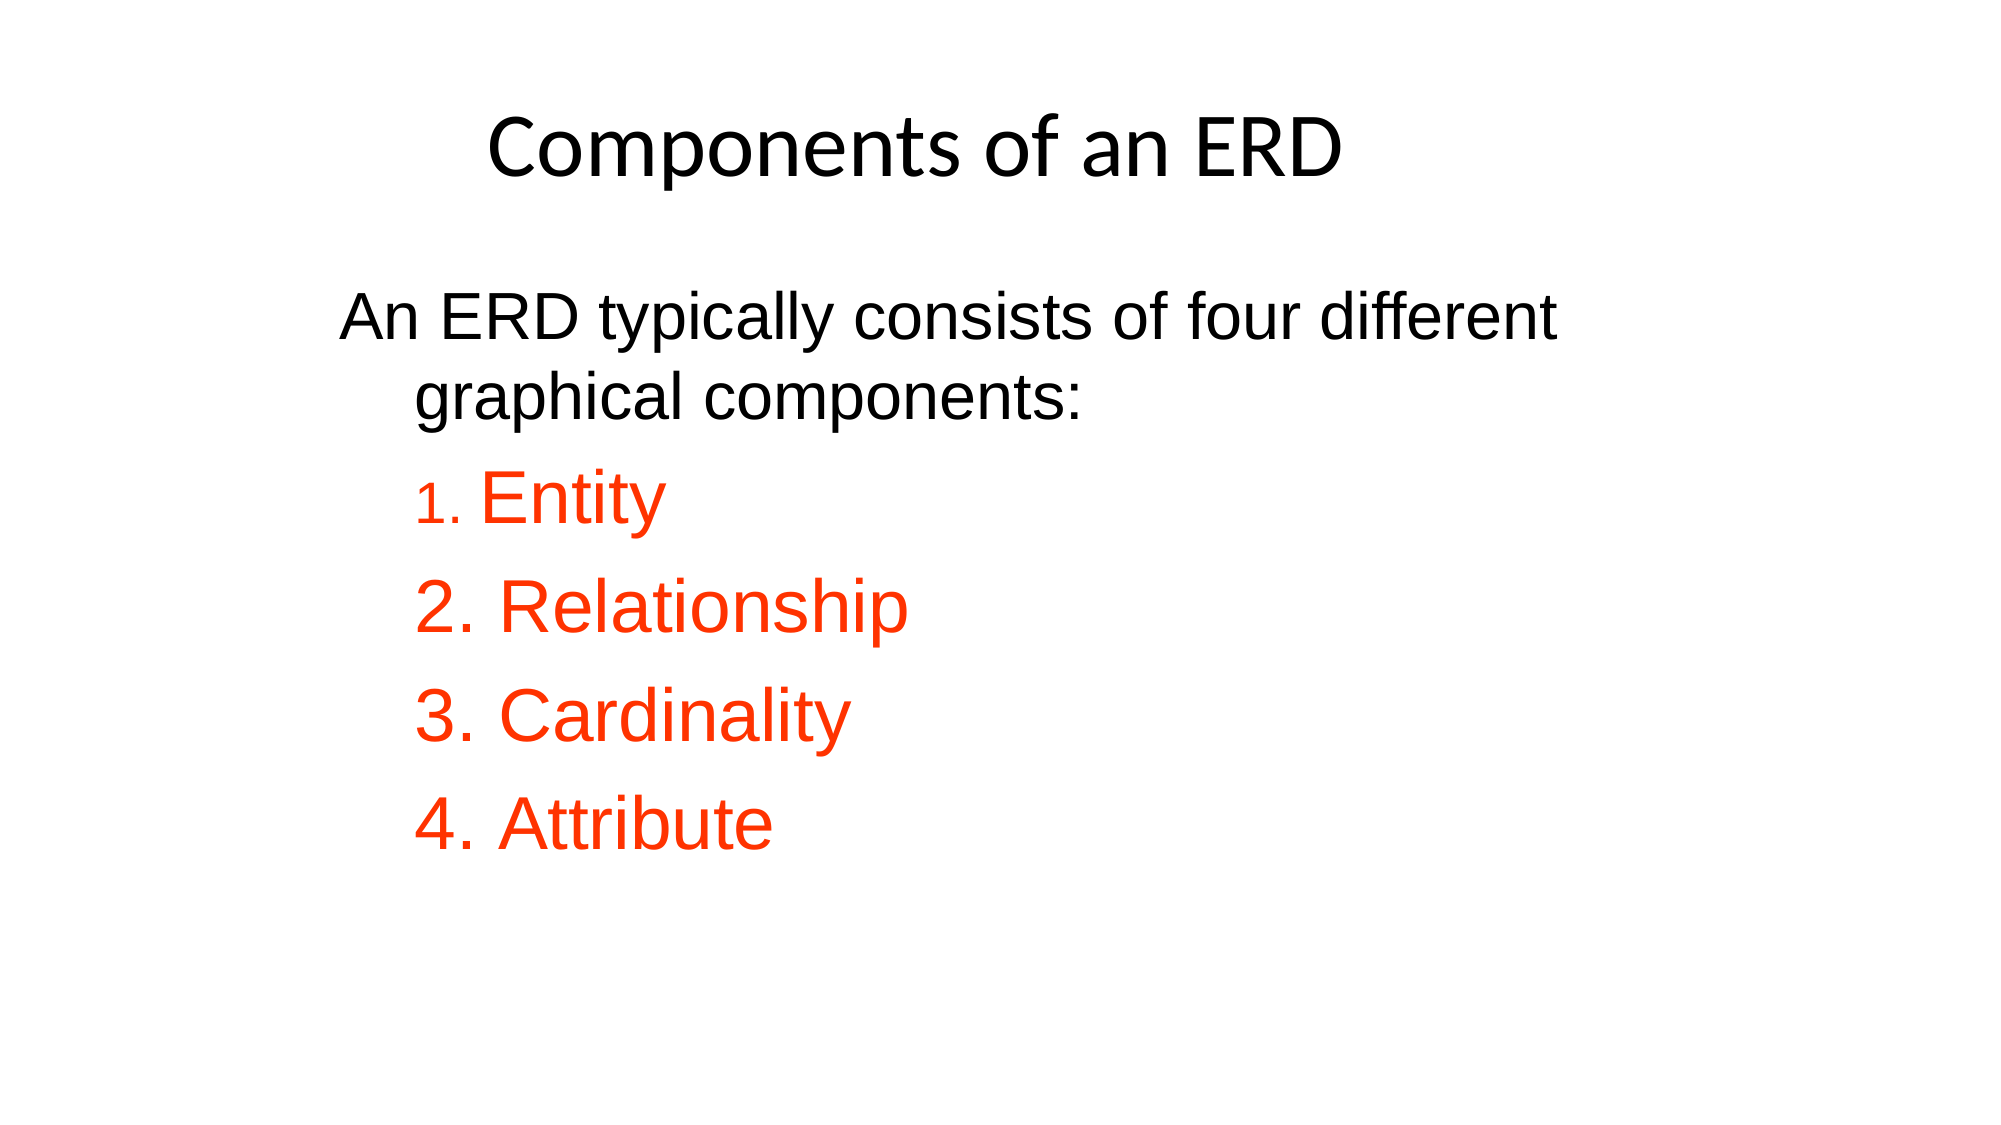

# Components of an ERD
An ERD typically consists of four different  graphical components:
Entity
Relationship
Cardinality
Attribute